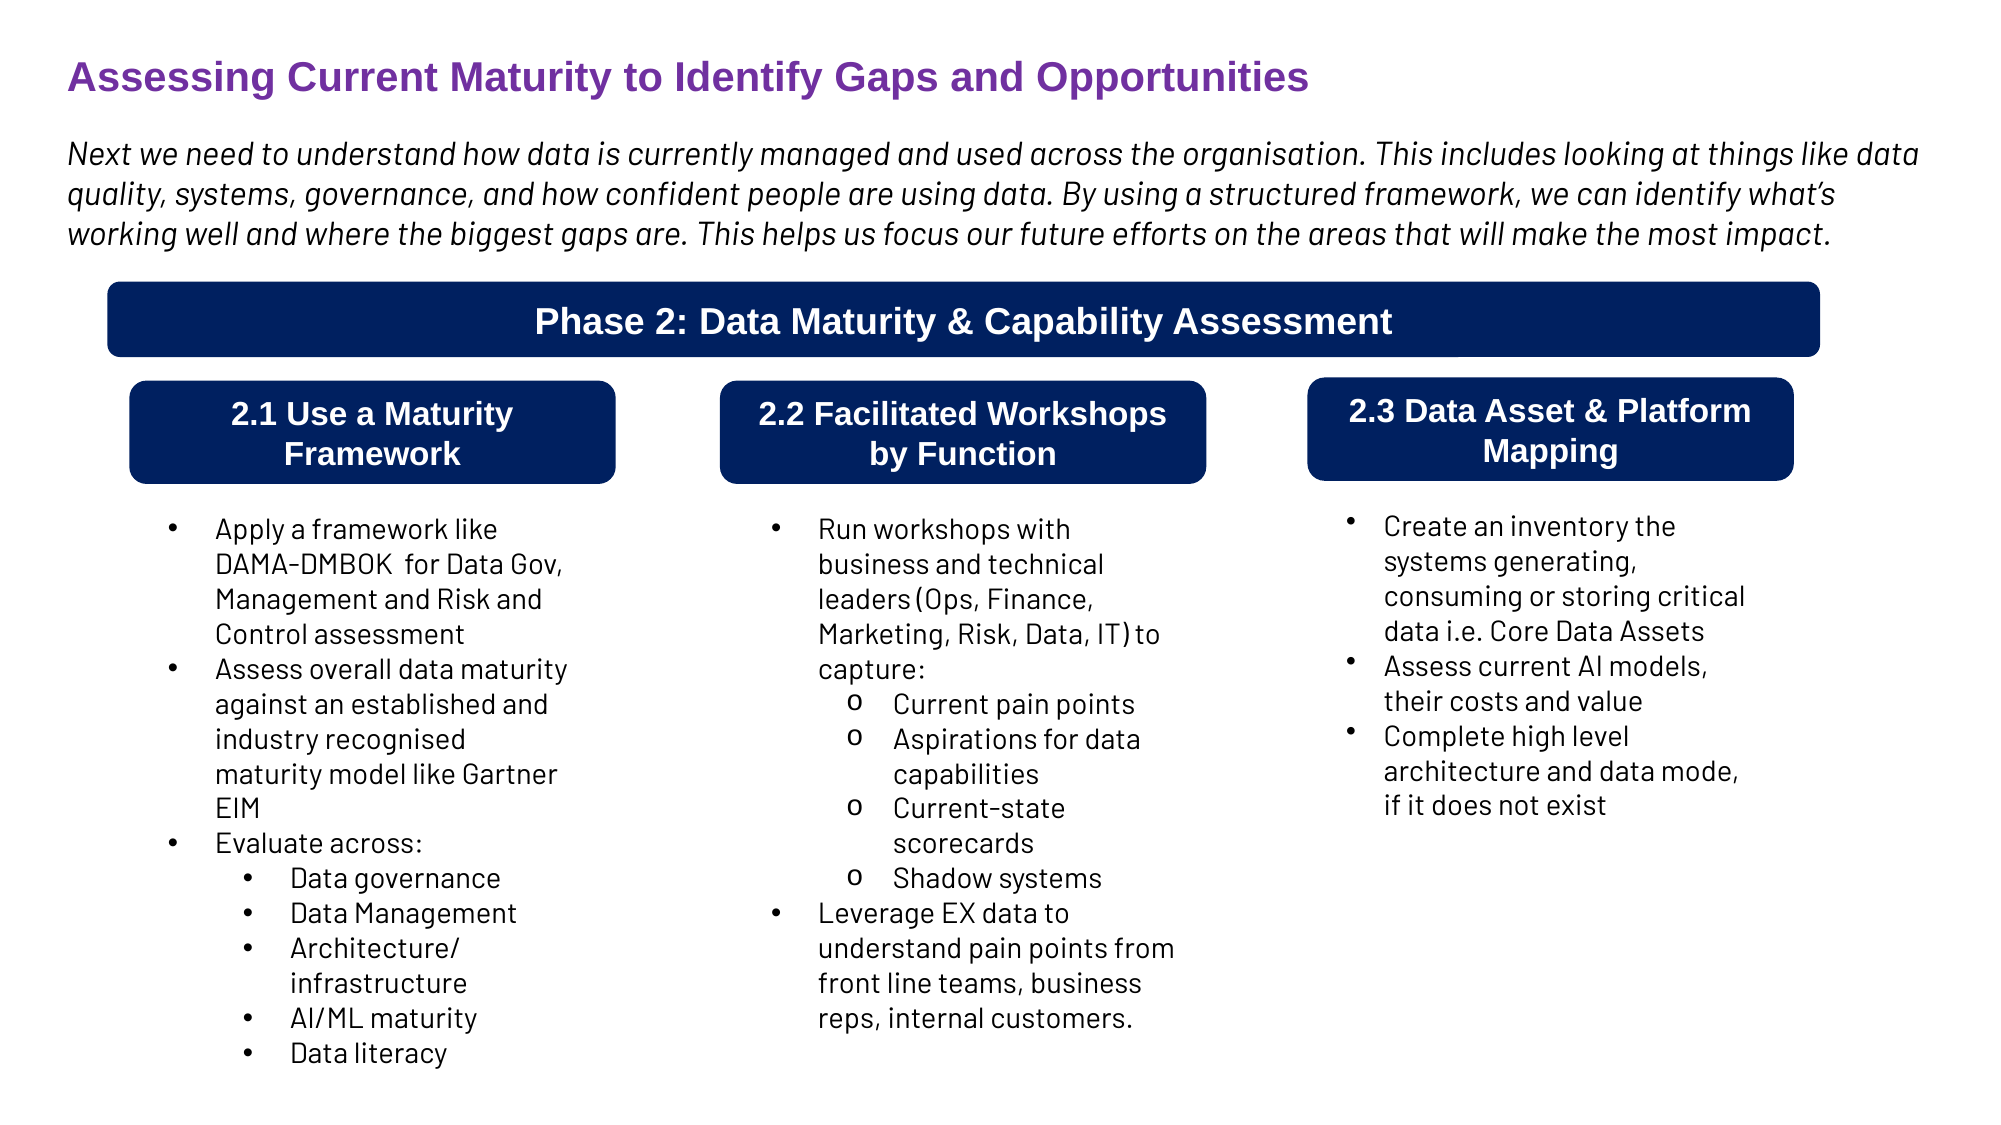

Assessing Current Maturity to Identify Gaps and Opportunities
Next we need to understand how data is currently managed and used across the organisation. This includes looking at things like data quality, systems, governance, and how confident people are using data. By using a structured framework, we can identify what’s working well and where the biggest gaps are. This helps us focus our future efforts on the areas that will make the most impact.
Phase 2: Data Maturity & Capability Assessment
2.3 Data Asset & Platform Mapping
2.1 Use a Maturity Framework
2.2 Facilitated Workshops by Function
Create an inventory the systems generating, consuming or storing critical data i.e. Core Data Assets
Assess current AI models, their costs and value
Complete high level architecture and data mode, if it does not exist
Map lineage and duplication hotspots
Apply a framework like DAMA-DMBOK  for Data Gov, Management and Risk and Control assessment
Assess overall data maturity against an established and industry recognised maturity model like Gartner EIM
Evaluate across:
Data governance
Data Management
Architecture/infrastructure
AI/ML maturity
Data literacy
Run workshops with business and technical leaders (Ops, Finance, Marketing, Risk, Data, IT) to capture:
Current pain points
Aspirations for data capabilities
Current-state scorecards
Shadow systems
Leverage EX data to understand pain points from front line teams, business reps, internal customers.